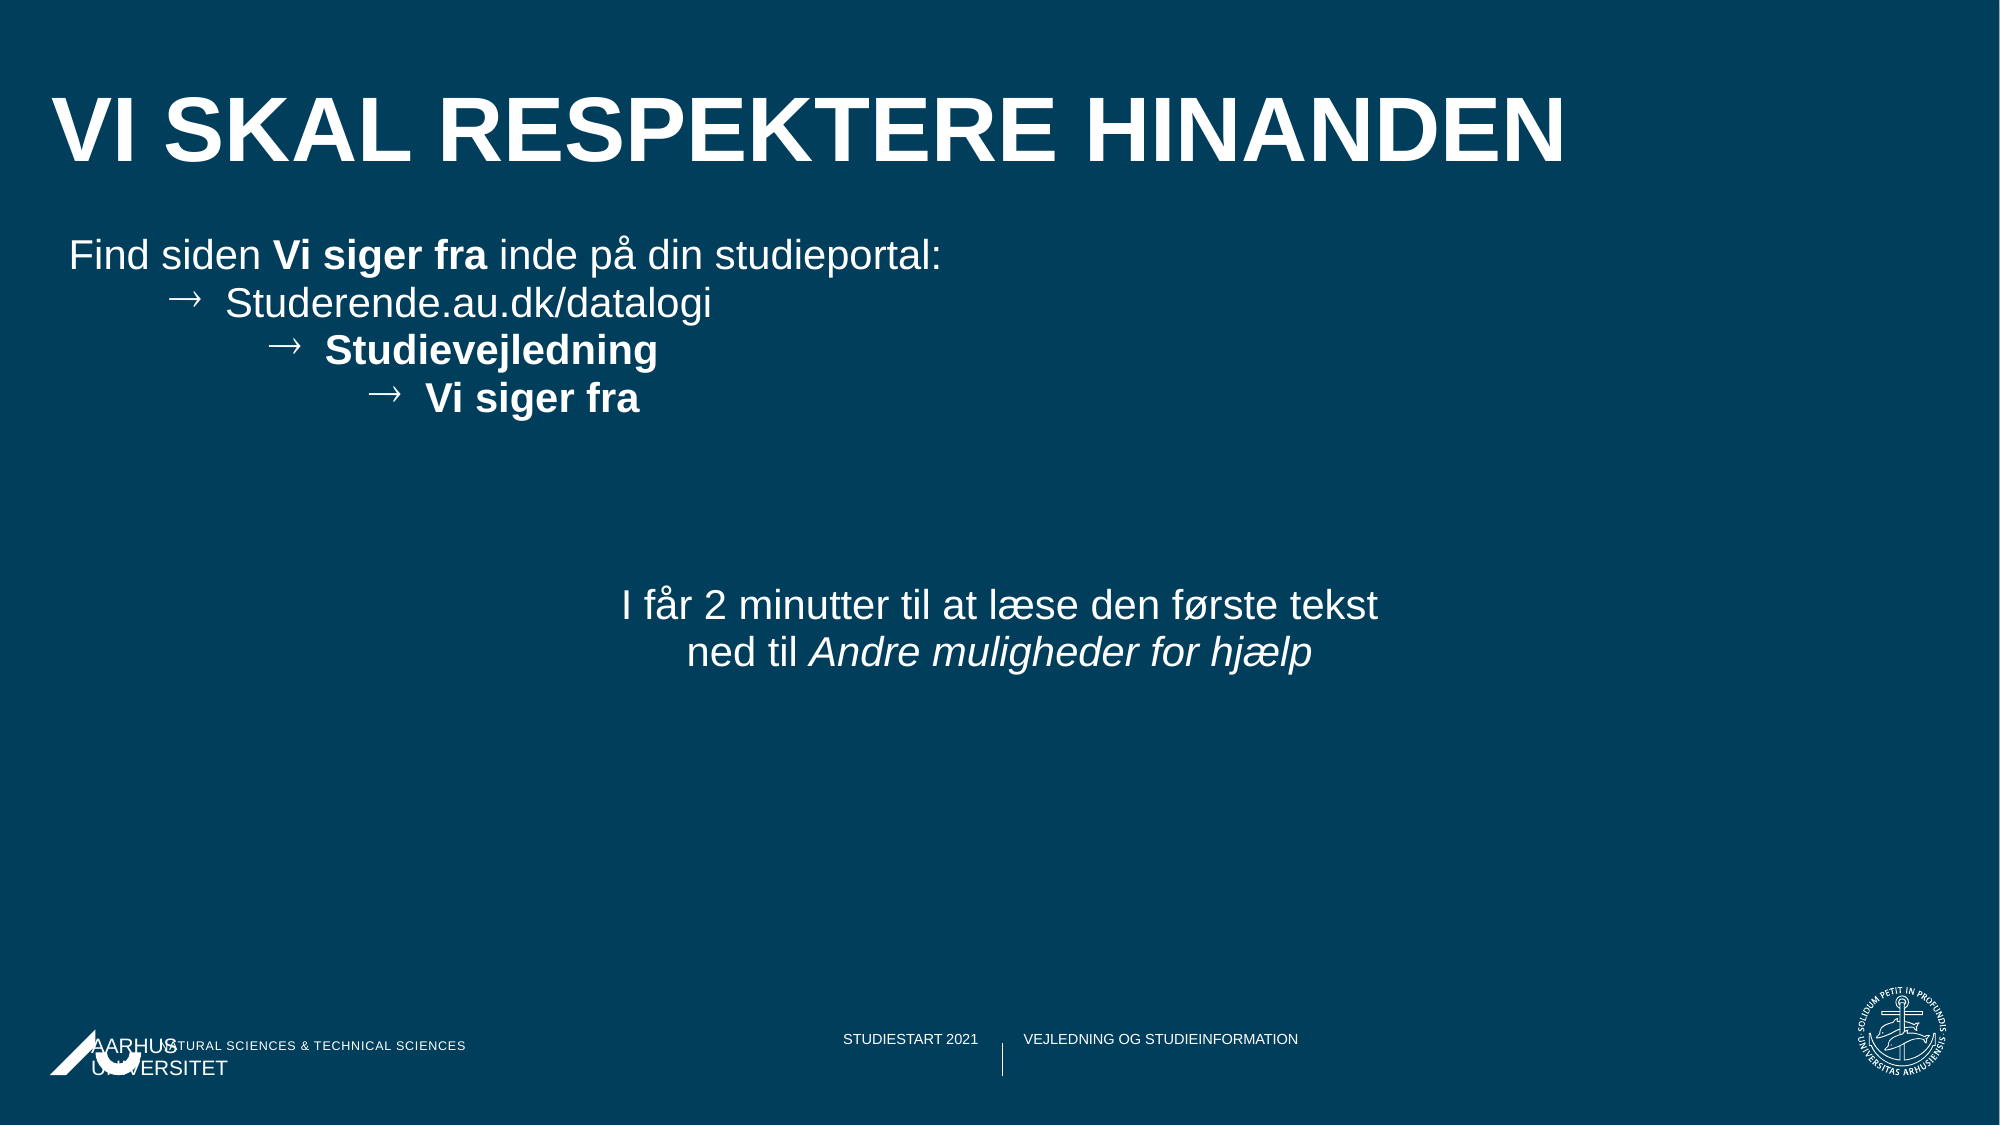

VI SKAL RESPEKTERE HINANDEN
Find siden Vi siger fra inde på din studieportal:
Studerende.au.dk/datalogi
Studievejledning
Vi siger fra

I får 2 minutter til at læse den første tekst ned til Andre muligheder for hjælp
22-09-202227-06-2019